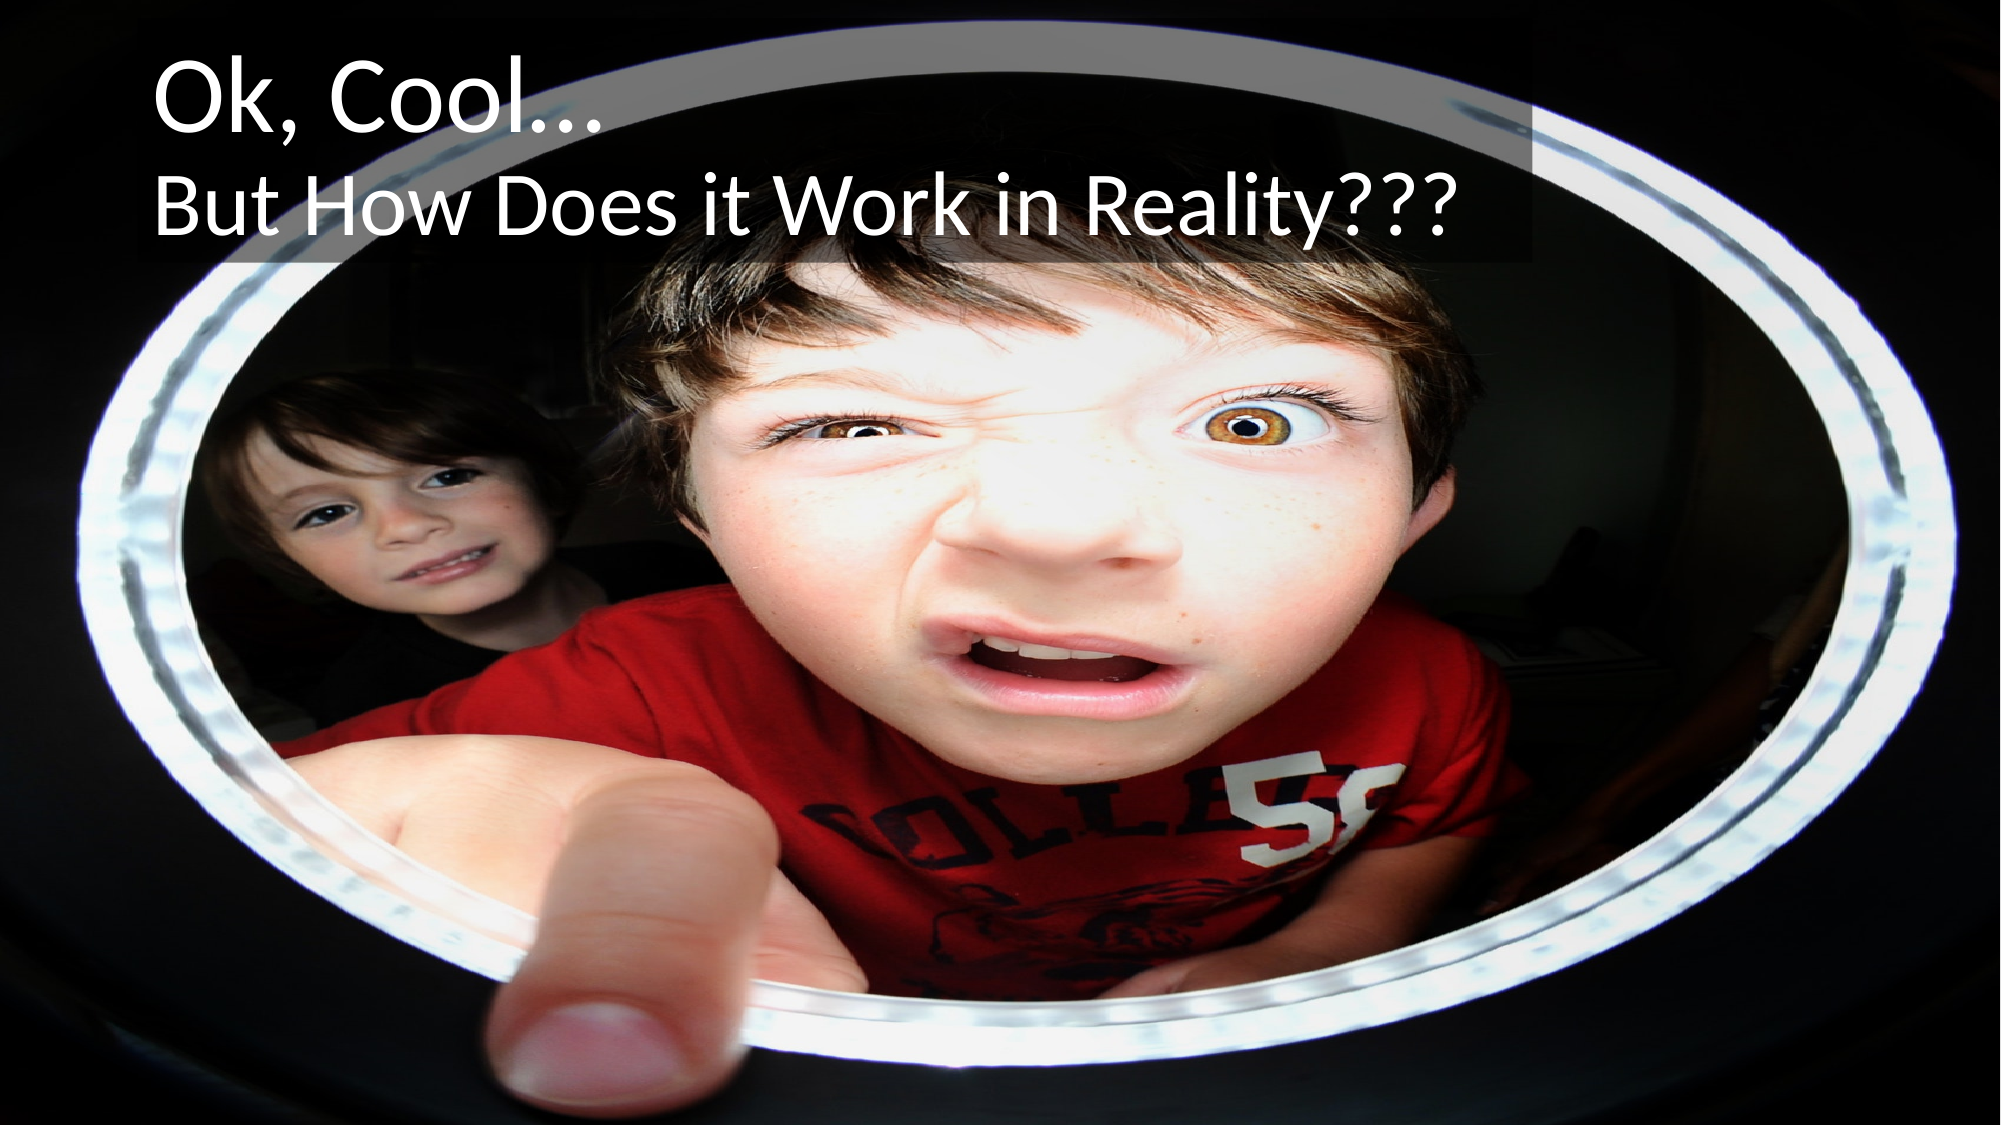

# Ok, Cool… But How Does it Work in Reality???